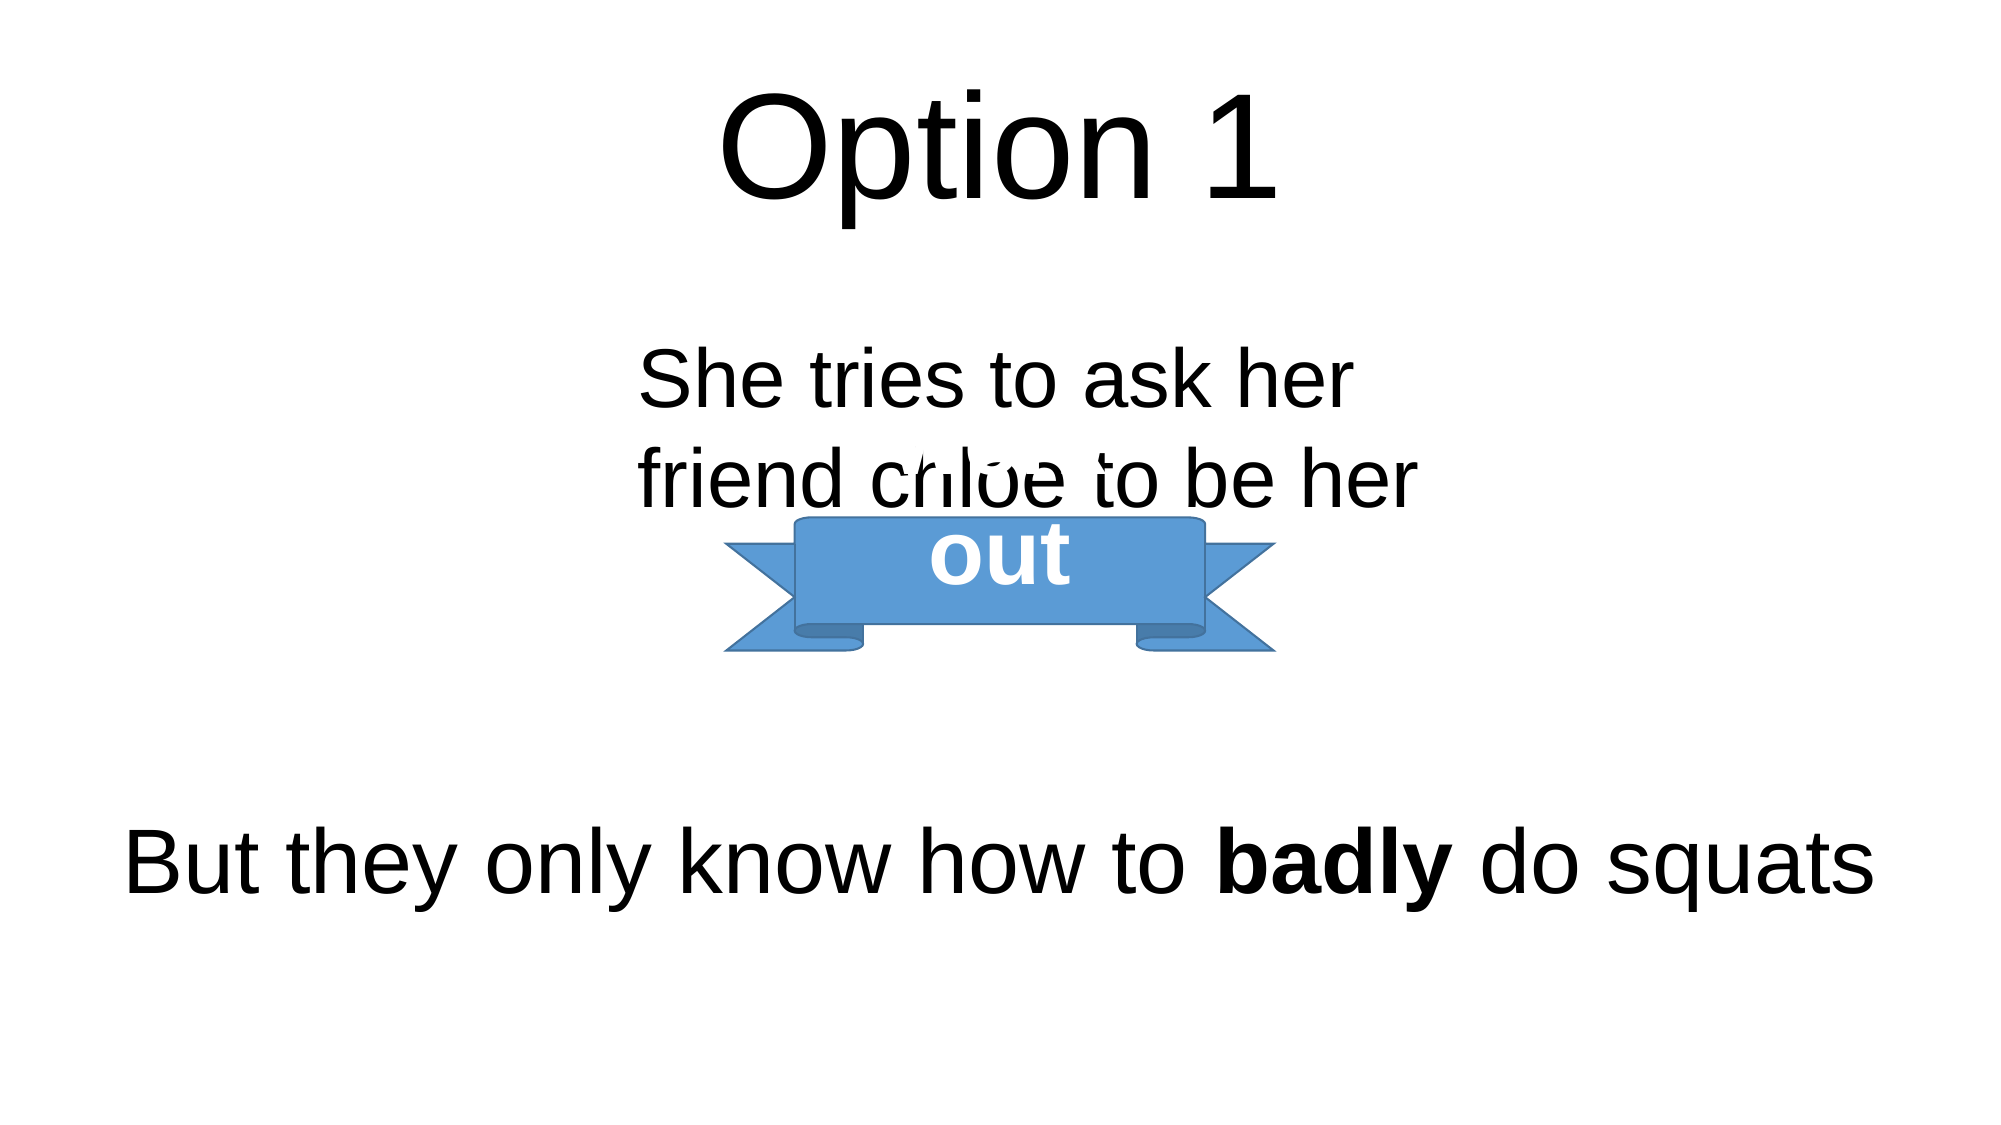

Option 1
She tries to ask her friend chloe to be her
work out buddy

But they only know how to badly do squats